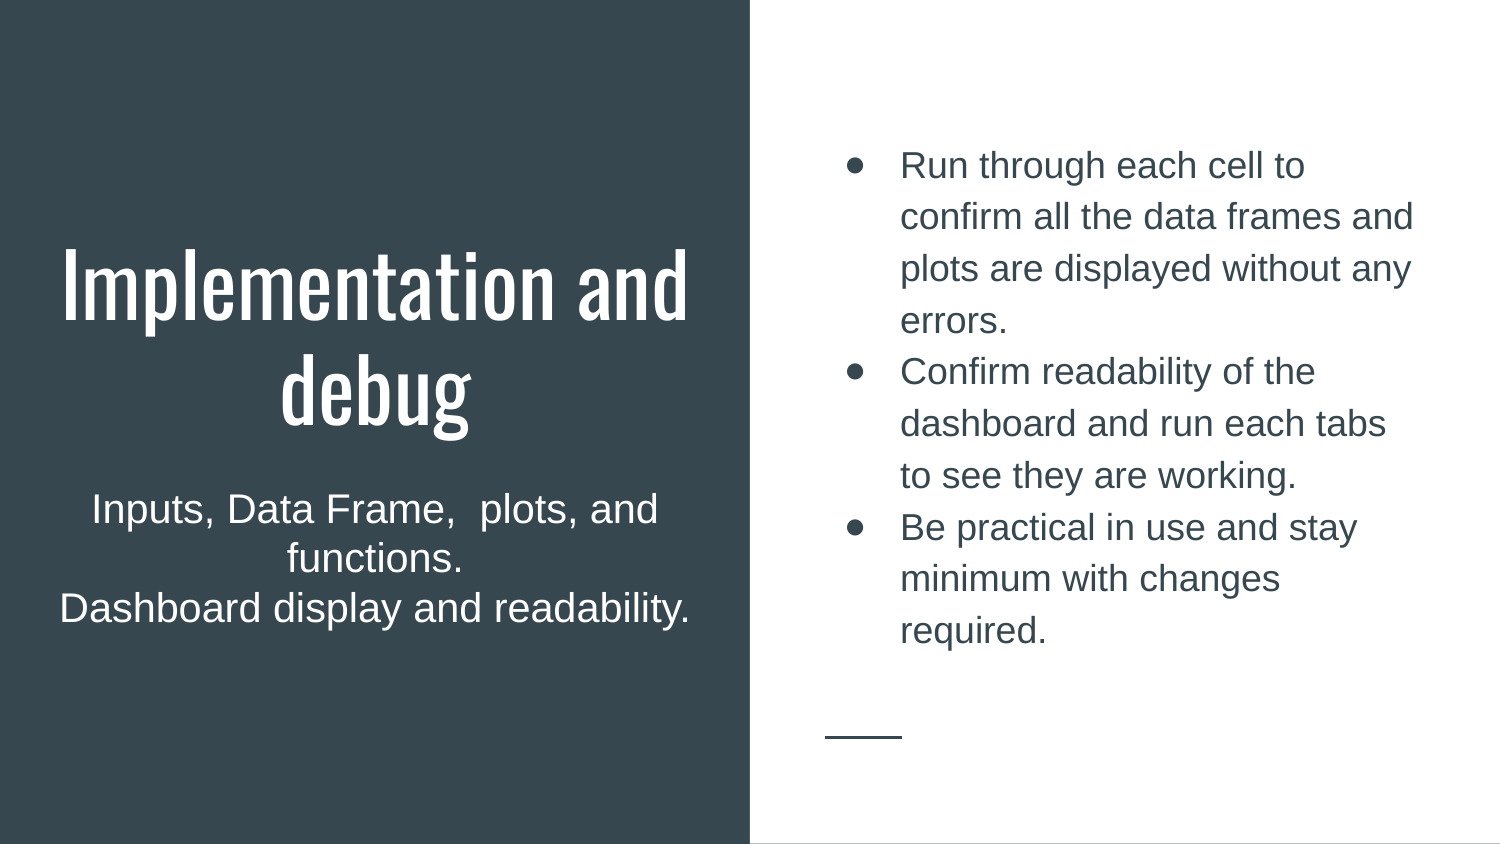

Run through each cell to confirm all the data frames and plots are displayed without any errors.
Confirm readability of the dashboard and run each tabs to see they are working.
Be practical in use and stay minimum with changes required.

# Implementation and debug
Inputs, Data Frame,  plots, and functions.
Dashboard display and readability.